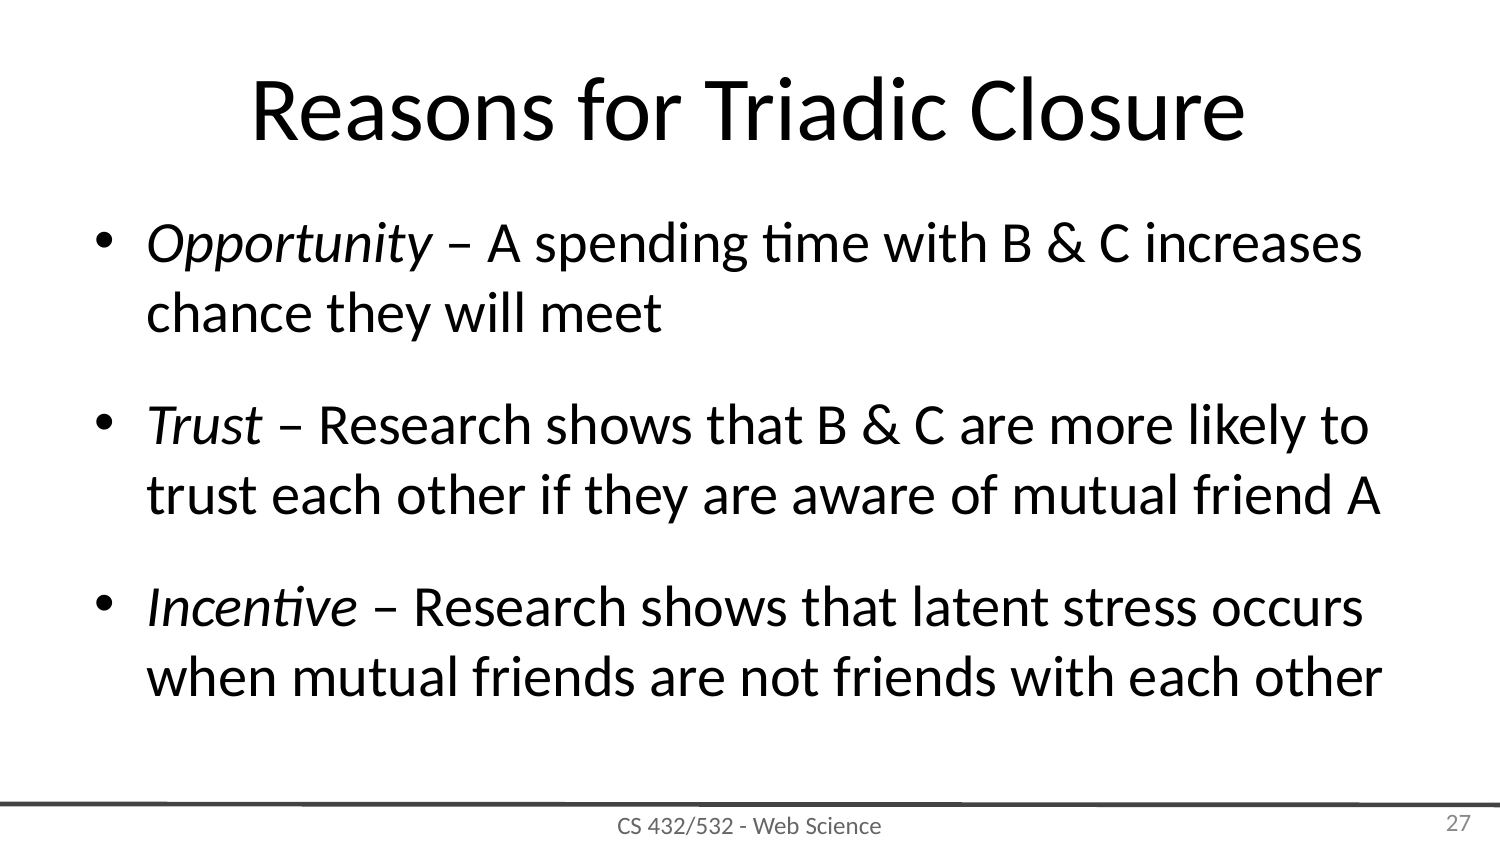

# Reasons for Triadic Closure
Opportunity – A spending time with B & C increases chance they will meet

Trust – Research shows that B & C are more likely to trust each other if they are aware of mutual friend A

Incentive – Research shows that latent stress occurs when mutual friends are not friends with each other
27